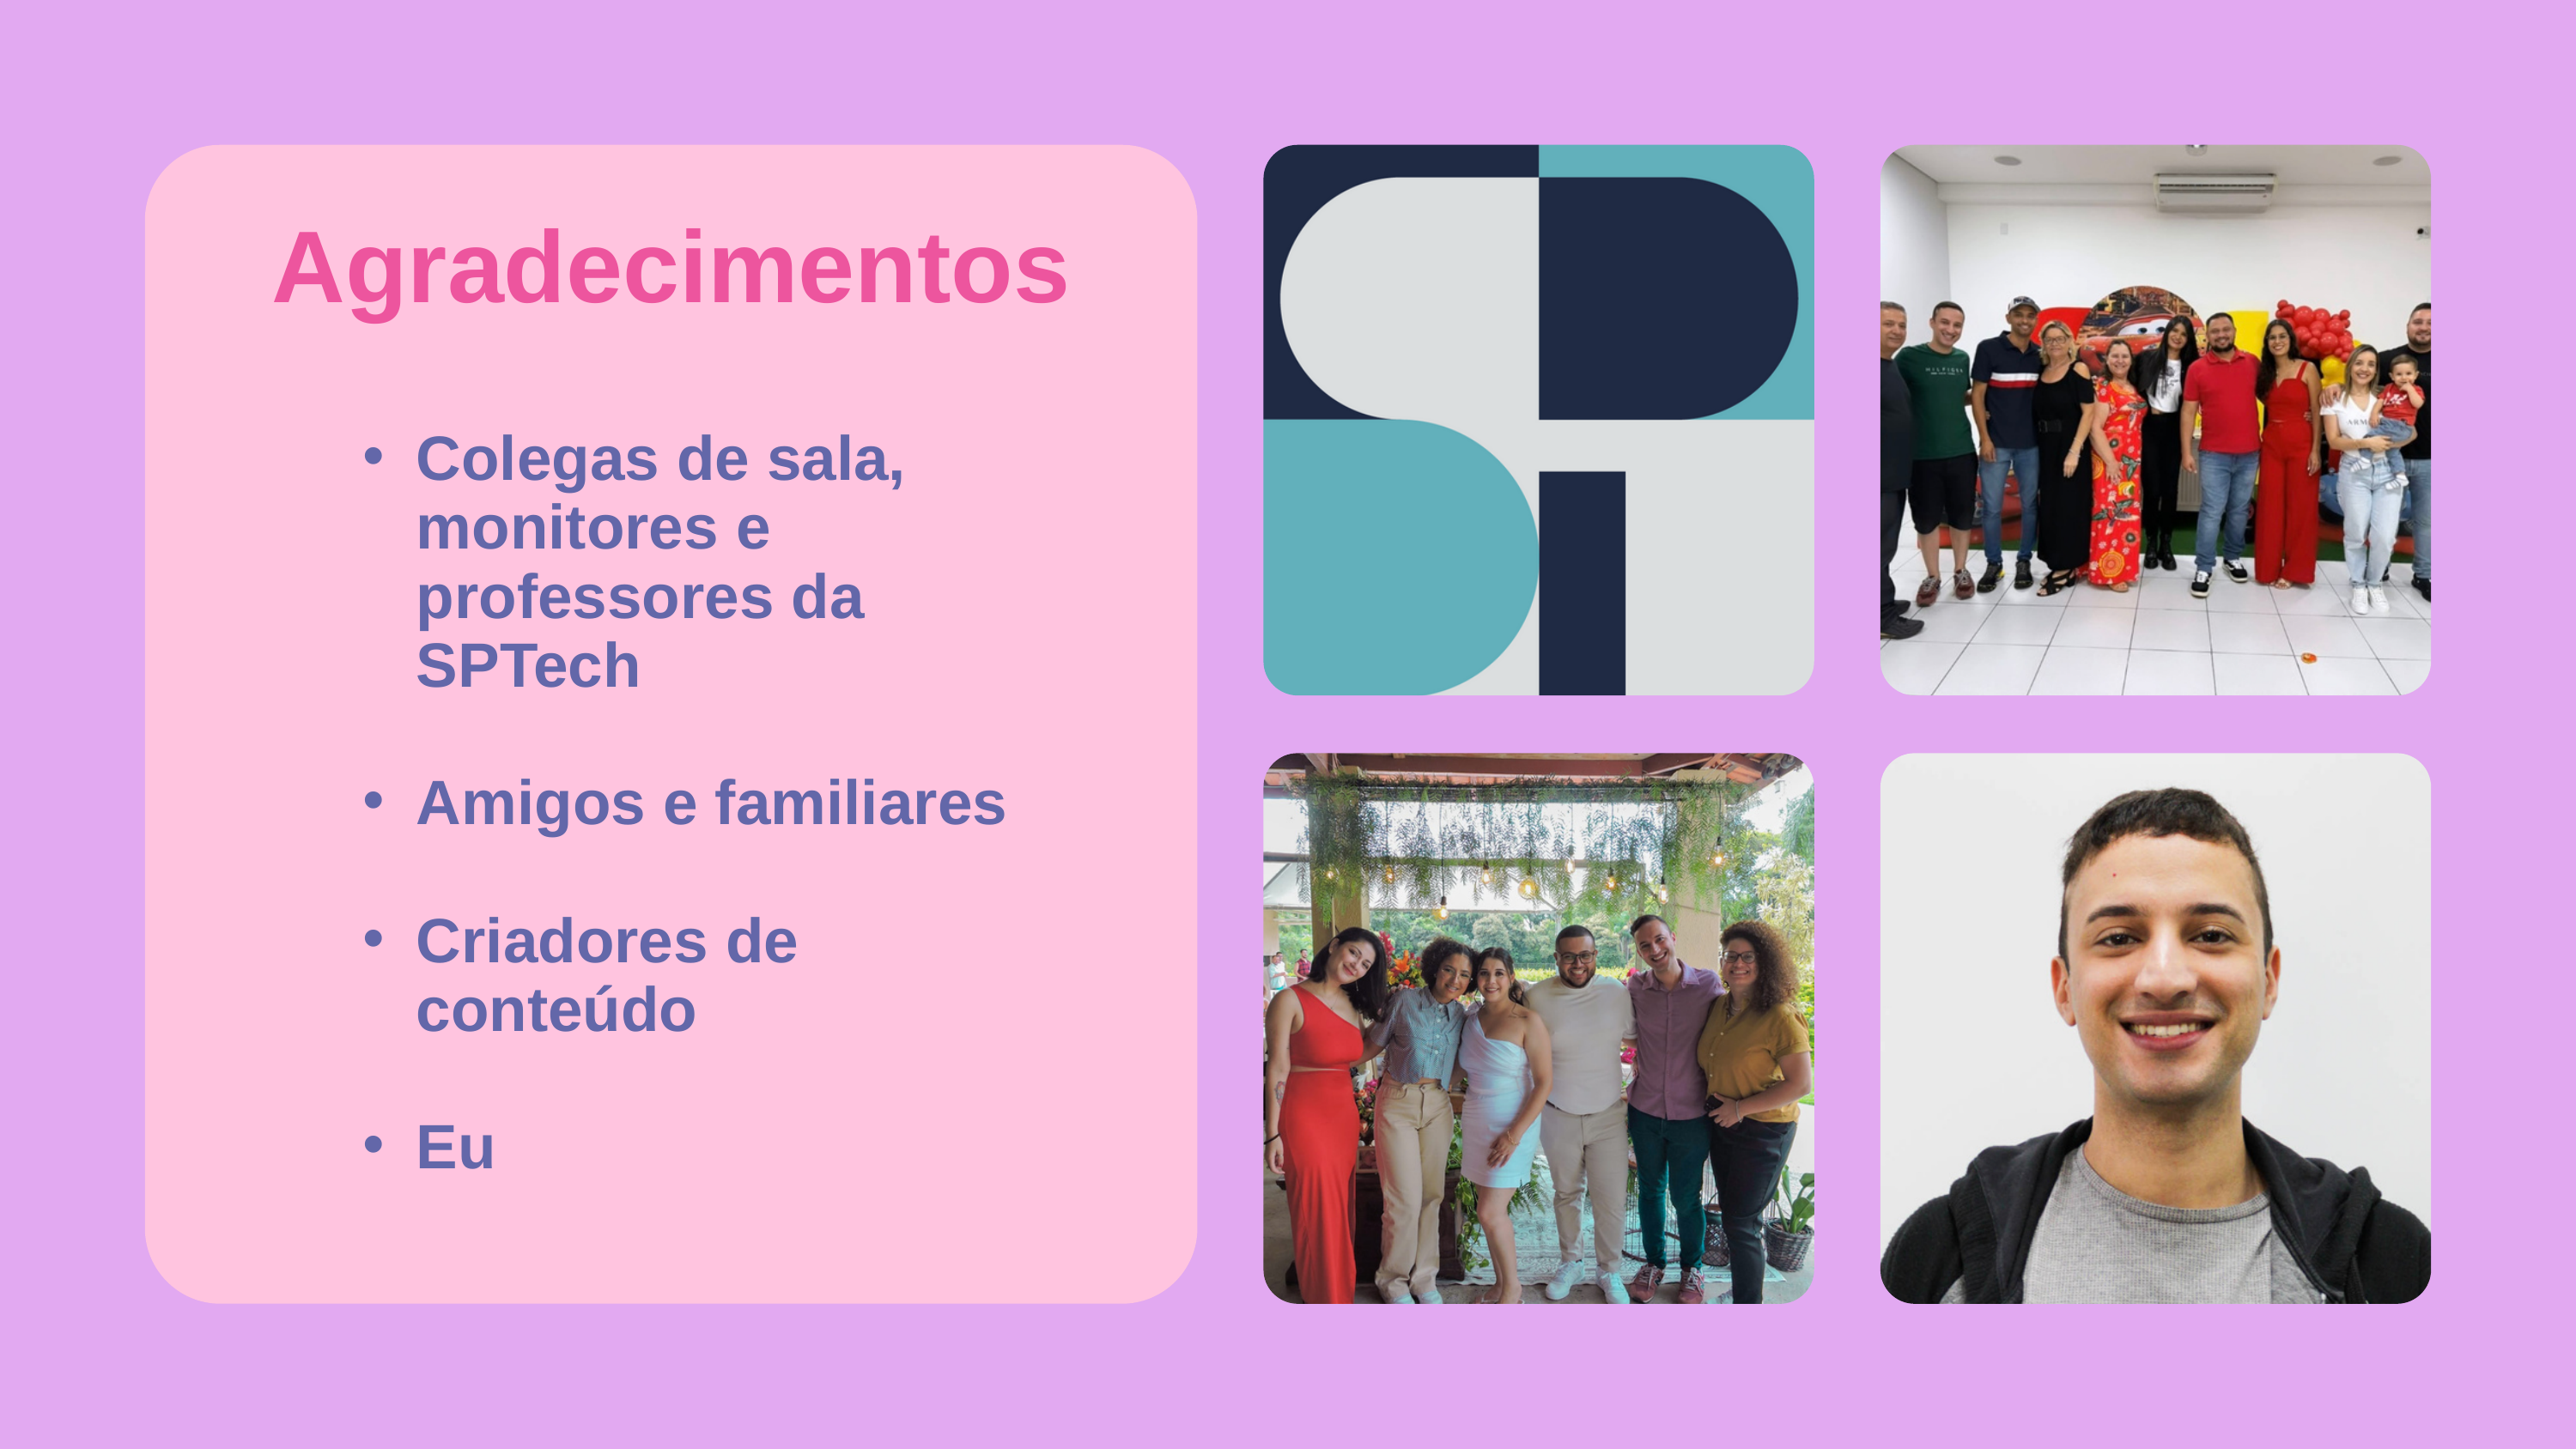

Agradecimentos
Colegas de sala, monitores e professores da SPTech

Amigos e familiares

Criadores de conteúdo

Eu